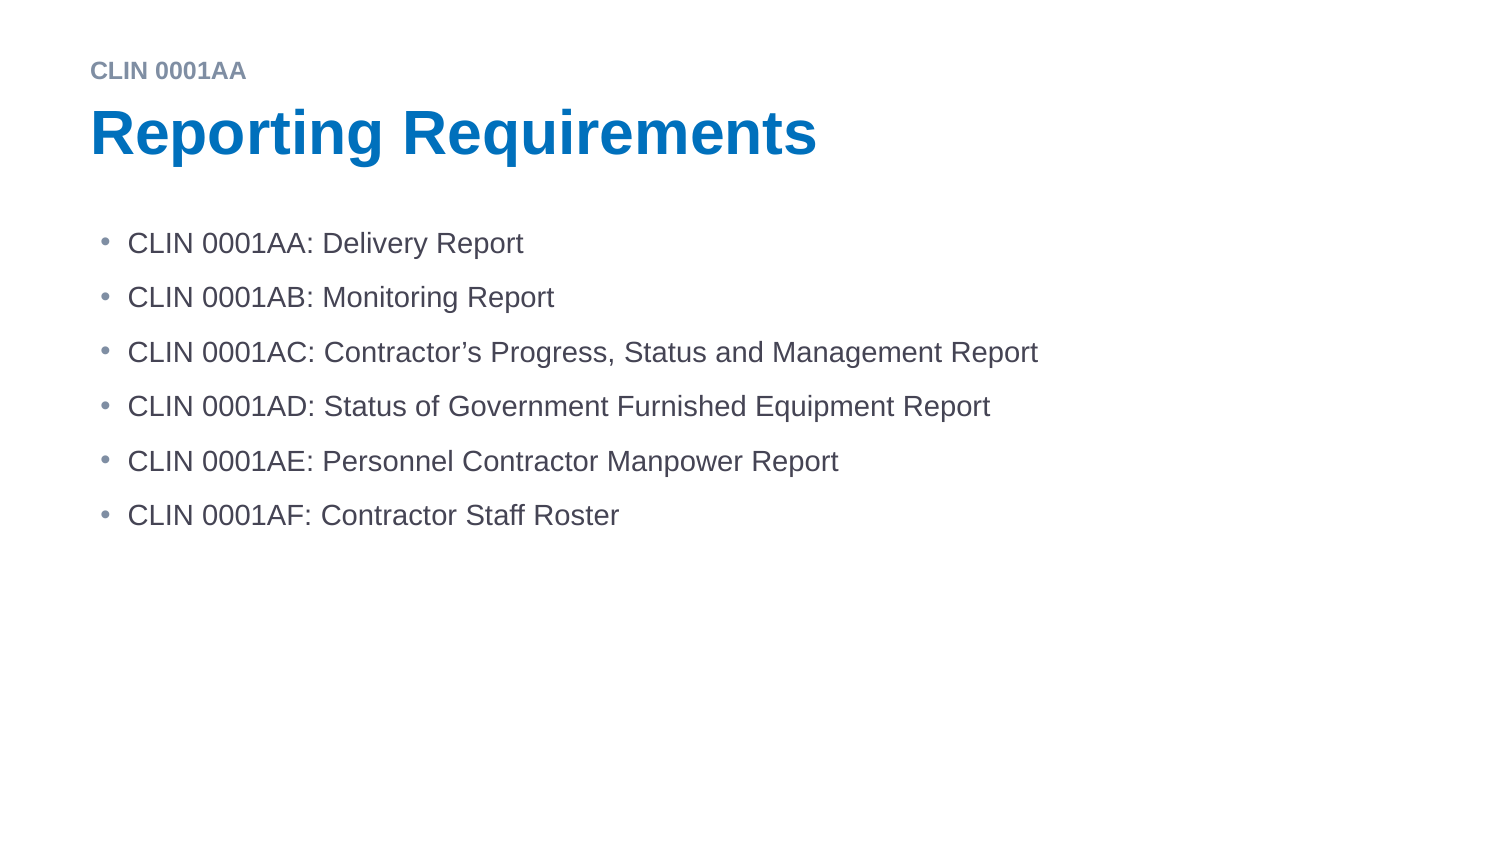

CLIN 0001AA
# Reporting Requirements
CLIN 0001AA: Delivery Report
CLIN 0001AB: Monitoring Report
CLIN 0001AC: Contractor’s Progress, Status and Management Report
CLIN 0001AD: Status of Government Furnished Equipment Report
CLIN 0001AE: Personnel Contractor Manpower Report
CLIN 0001AF: Contractor Staff Roster